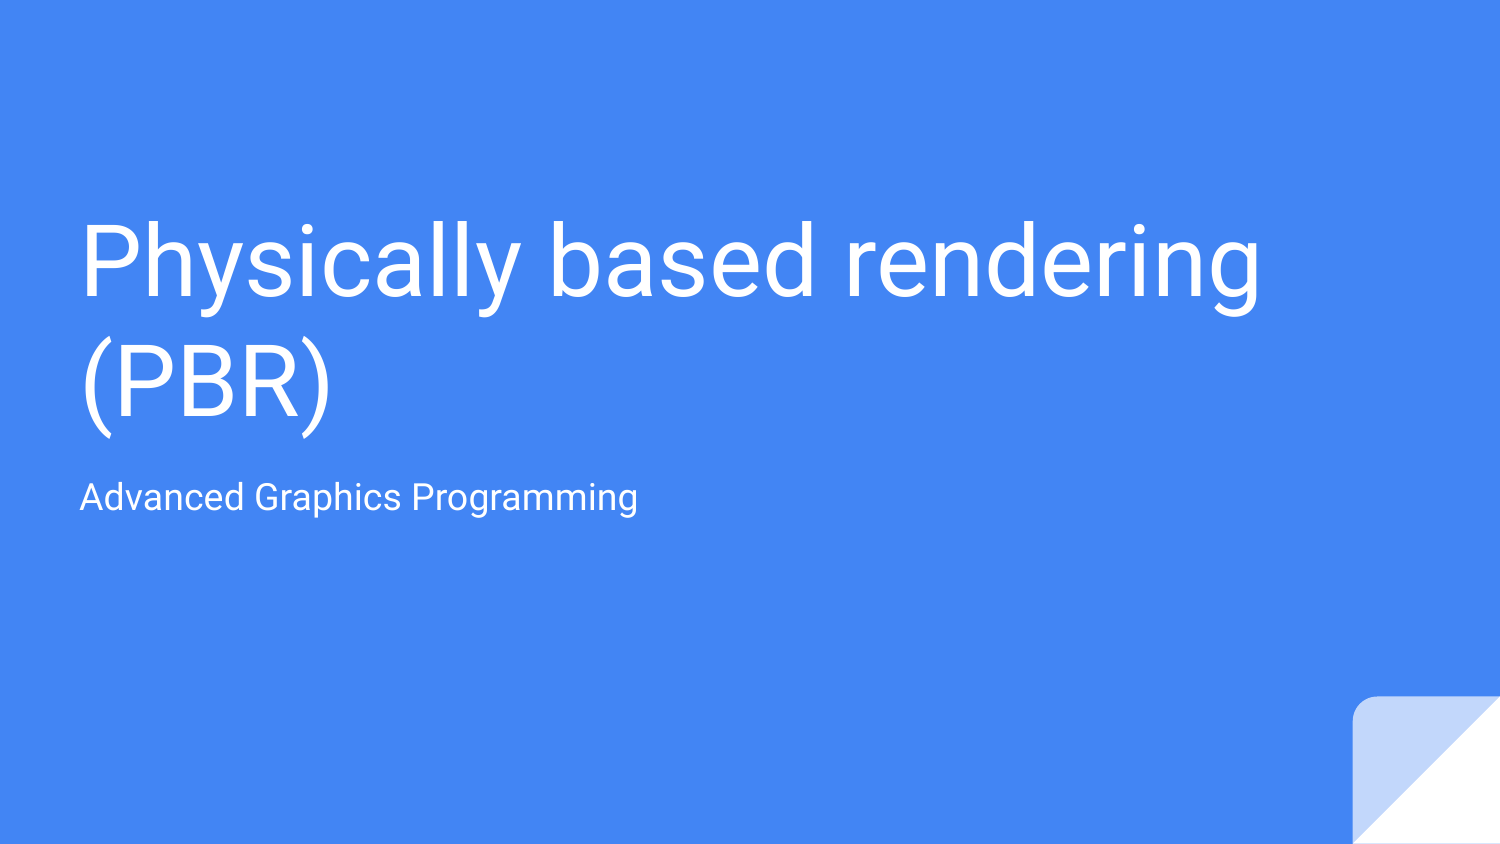

# Physically based rendering (PBR)
Advanced Graphics Programming